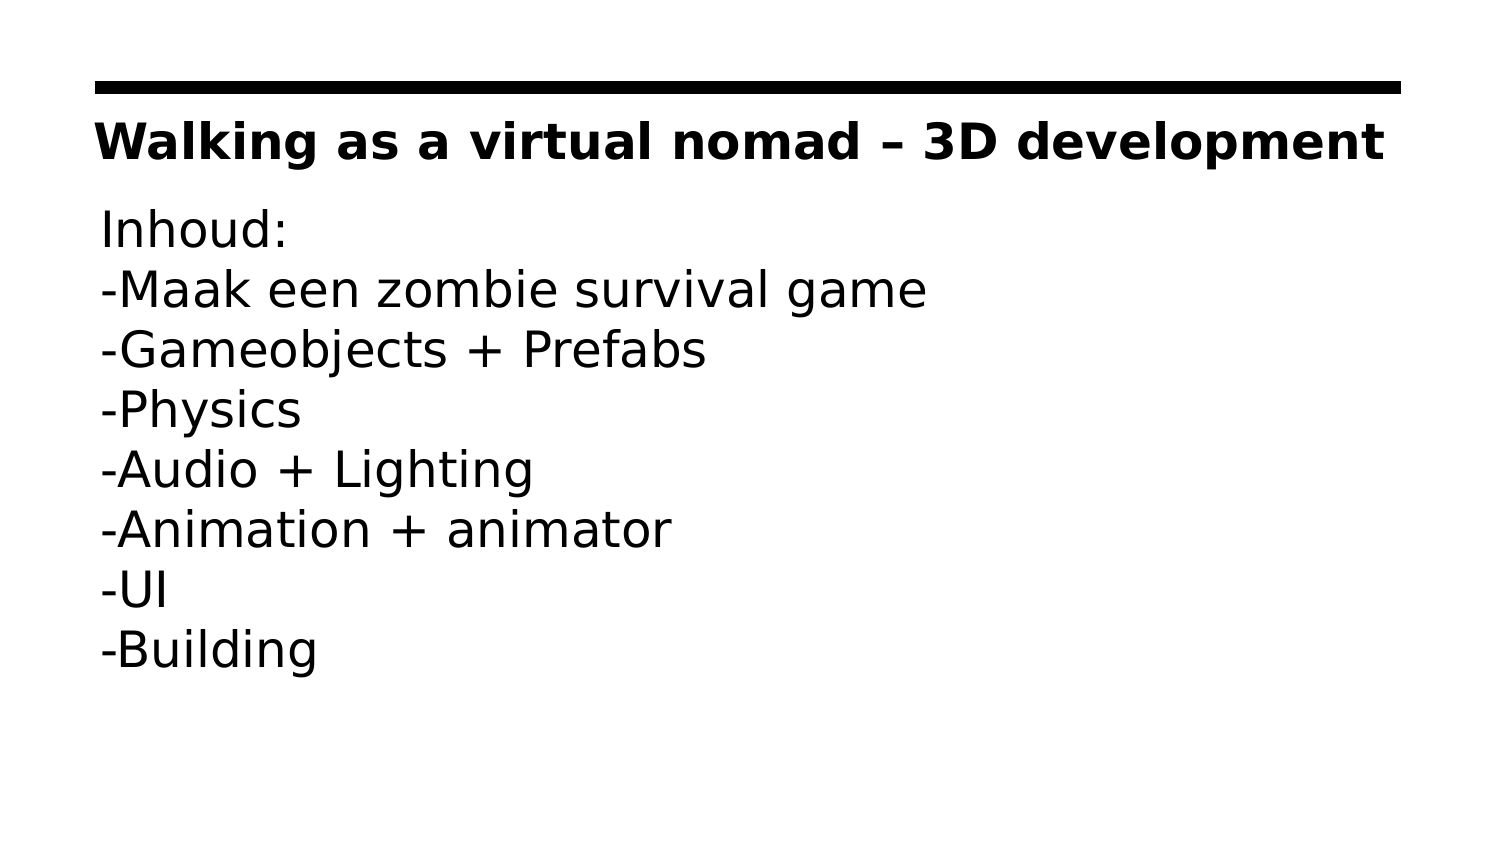

# Walking as a virtual nomad – 3D development
Inhoud:
-Maak een zombie survival game
-Gameobjects + Prefabs
-Physics
-Audio + Lighting
-Animation + animator
-UI
-Building